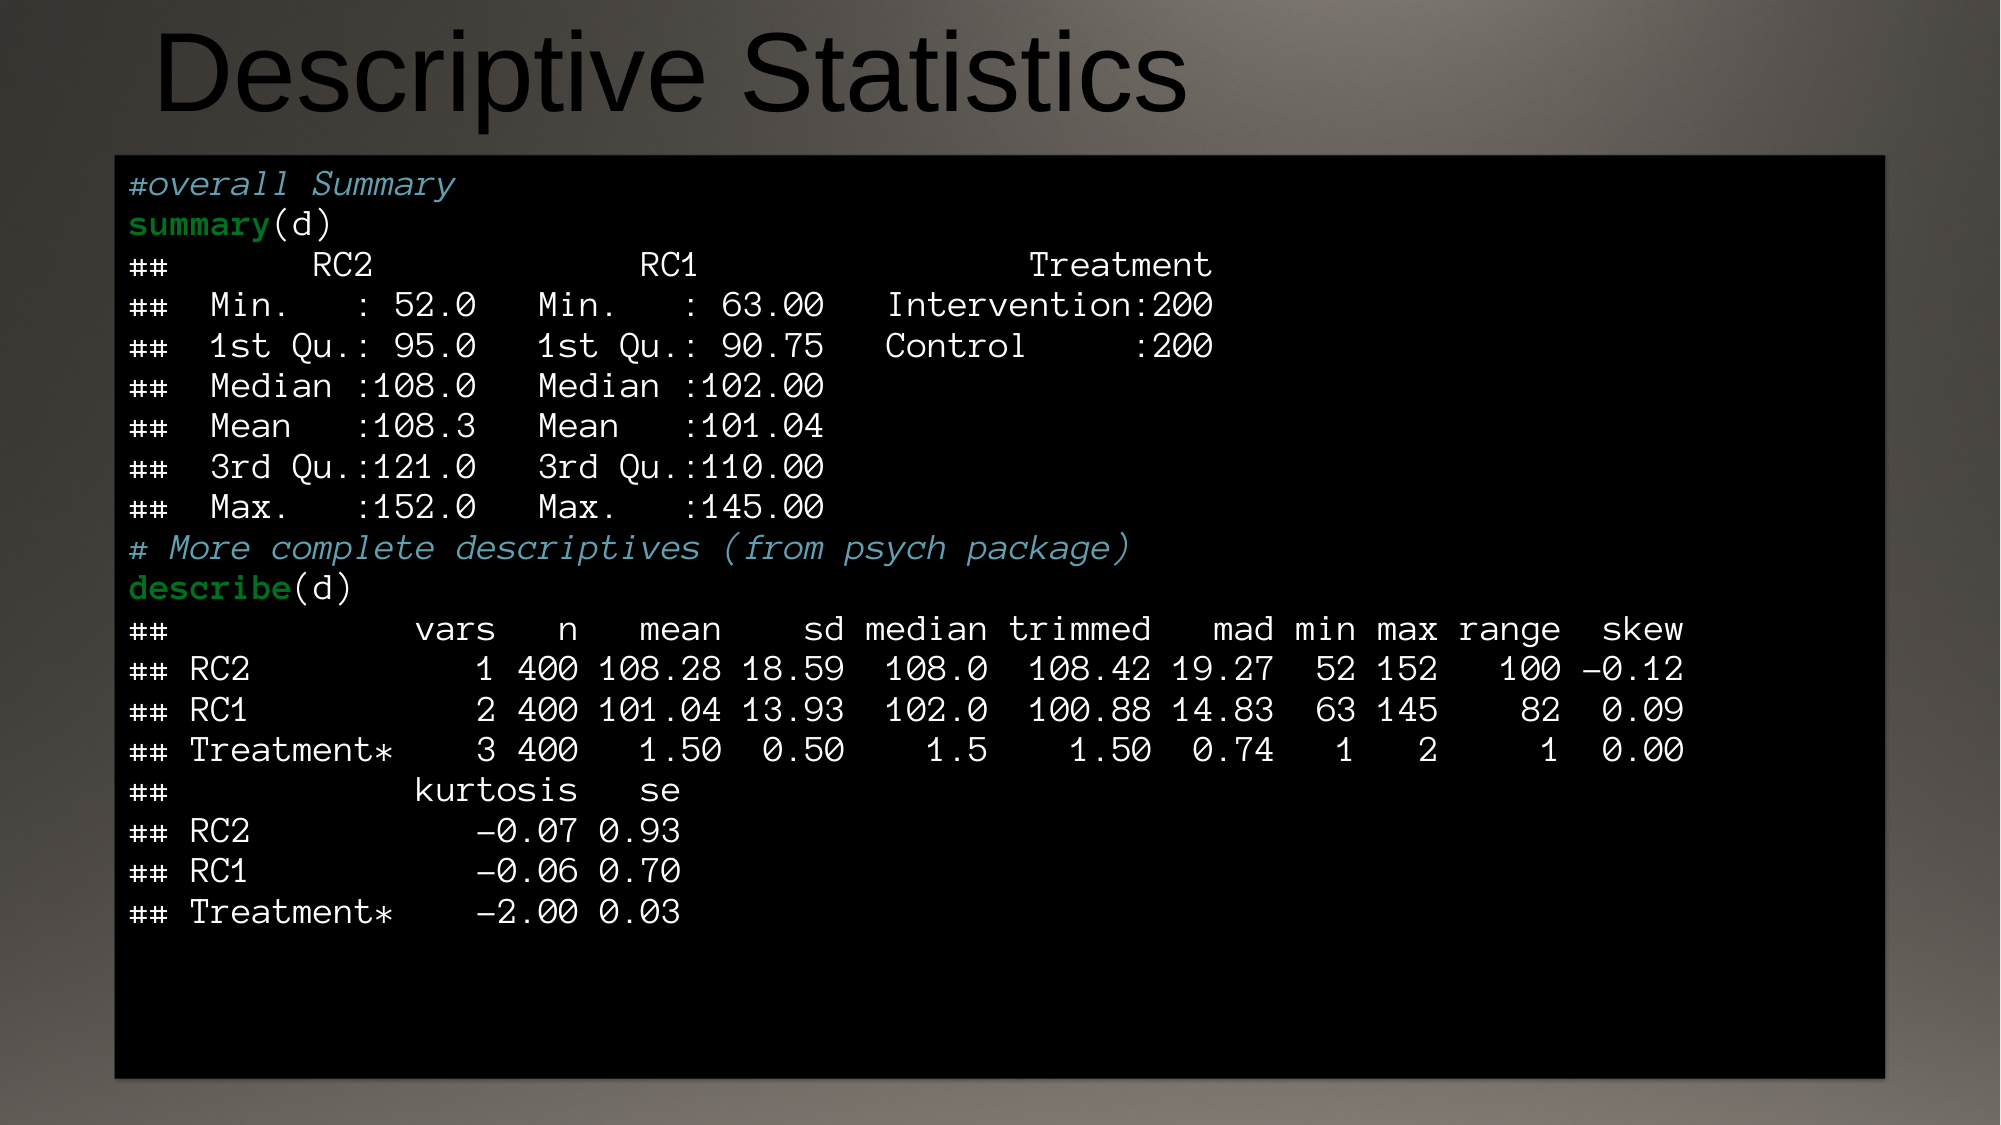

# Descriptive Statistics
#overall Summary
summary(d)
##       RC2             RC1                Treatment
##  Min.   : 52.0   Min.   : 63.00   Intervention:200
##  1st Qu.: 95.0   1st Qu.: 90.75   Control     :200
##  Median :108.0   Median :102.00
##  Mean   :108.3   Mean   :101.04
##  3rd Qu.:121.0   3rd Qu.:110.00
##  Max.   :152.0   Max.   :145.00
# More complete descriptives (from psych package) describe(d)
##            vars   n   mean    sd median trimmed   mad min max range  skew
## RC2           1 400 108.28 18.59  108.0  108.42 19.27  52 152   100 -0.12
## RC1           2 400 101.04 13.93  102.0  100.88 14.83  63 145    82  0.09
## Treatment*    3 400   1.50  0.50    1.5    1.50  0.74   1   2     1  0.00
##            kurtosis   se
## RC2           -0.07 0.93
## RC1           -0.06 0.70
## Treatment*    -2.00 0.03